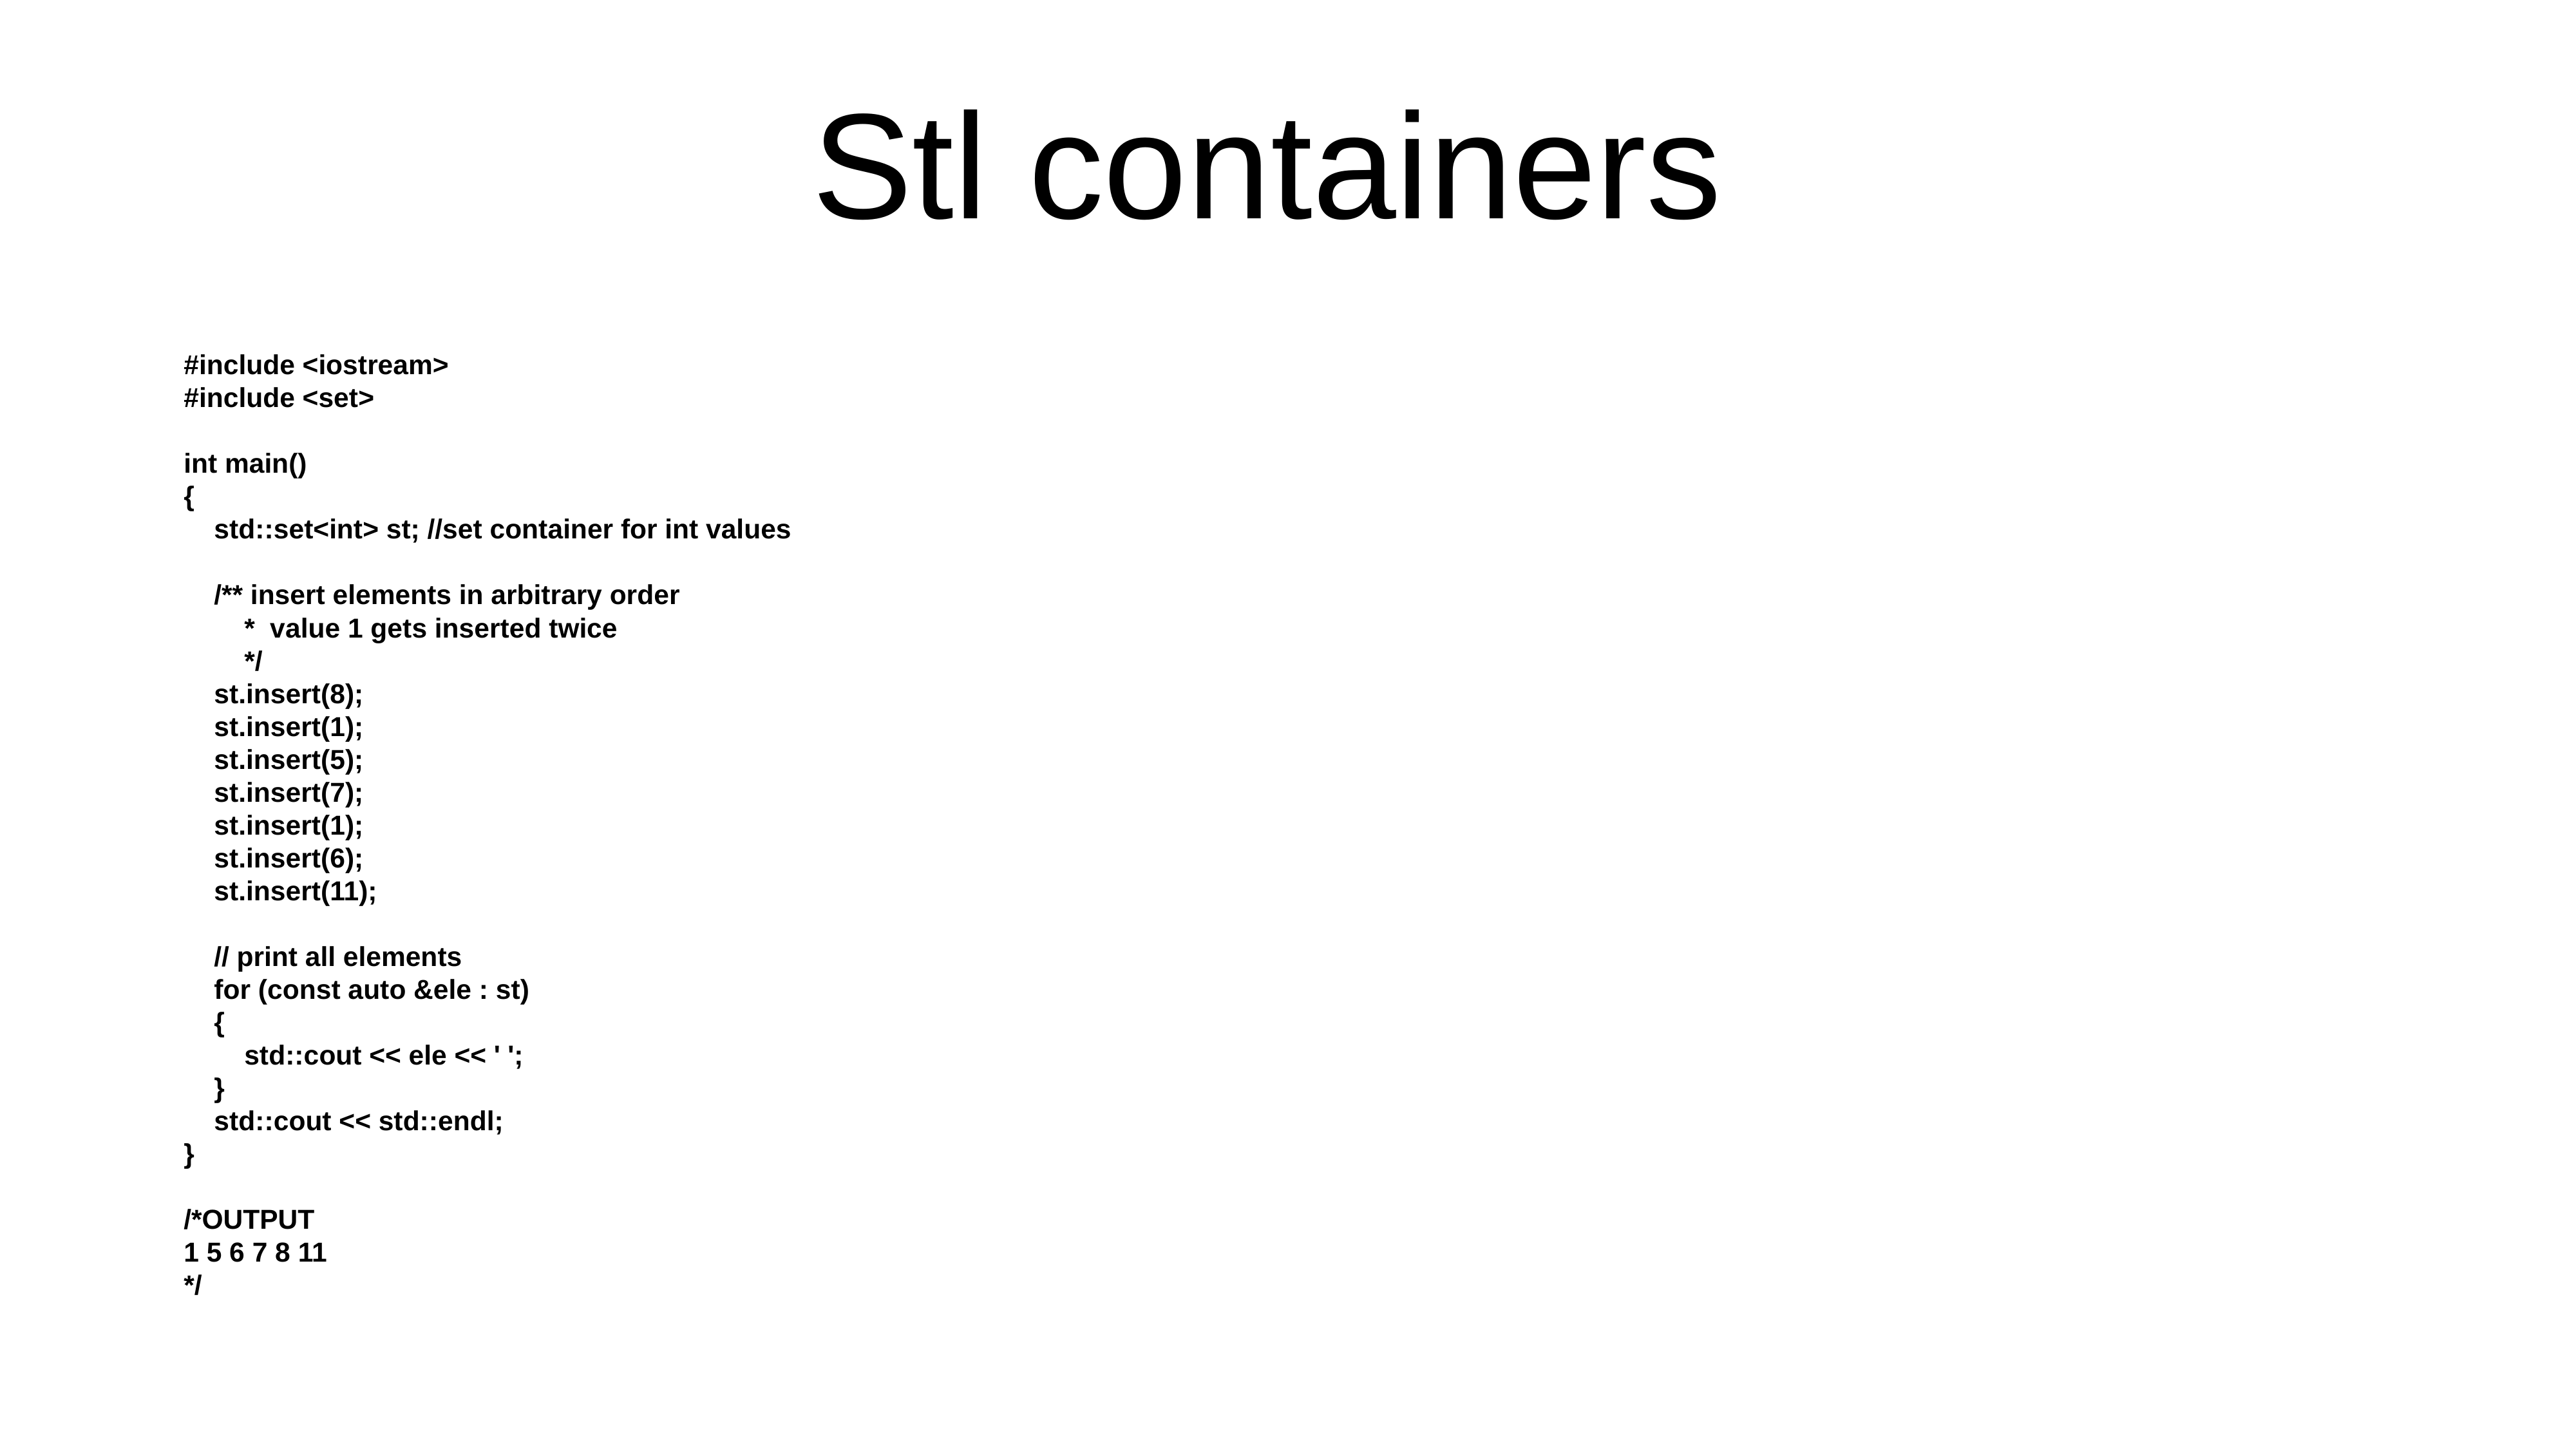

# Stl containers
#include <iostream>
#include <set>

int main()
{
    std::set<int> st; //set container for int values

    /** insert elements in arbitrary order
        *  value 1 gets inserted twice
        */
    st.insert(8);
    st.insert(1);
    st.insert(5);
    st.insert(7);
    st.insert(1);
    st.insert(6);
    st.insert(11);

    // print all elements
    for (const auto &ele : st)
    {
        std::cout << ele << ' ';
    }
    std::cout << std::endl;
}

/*OUTPUT
1 5 6 7 8 11
*/